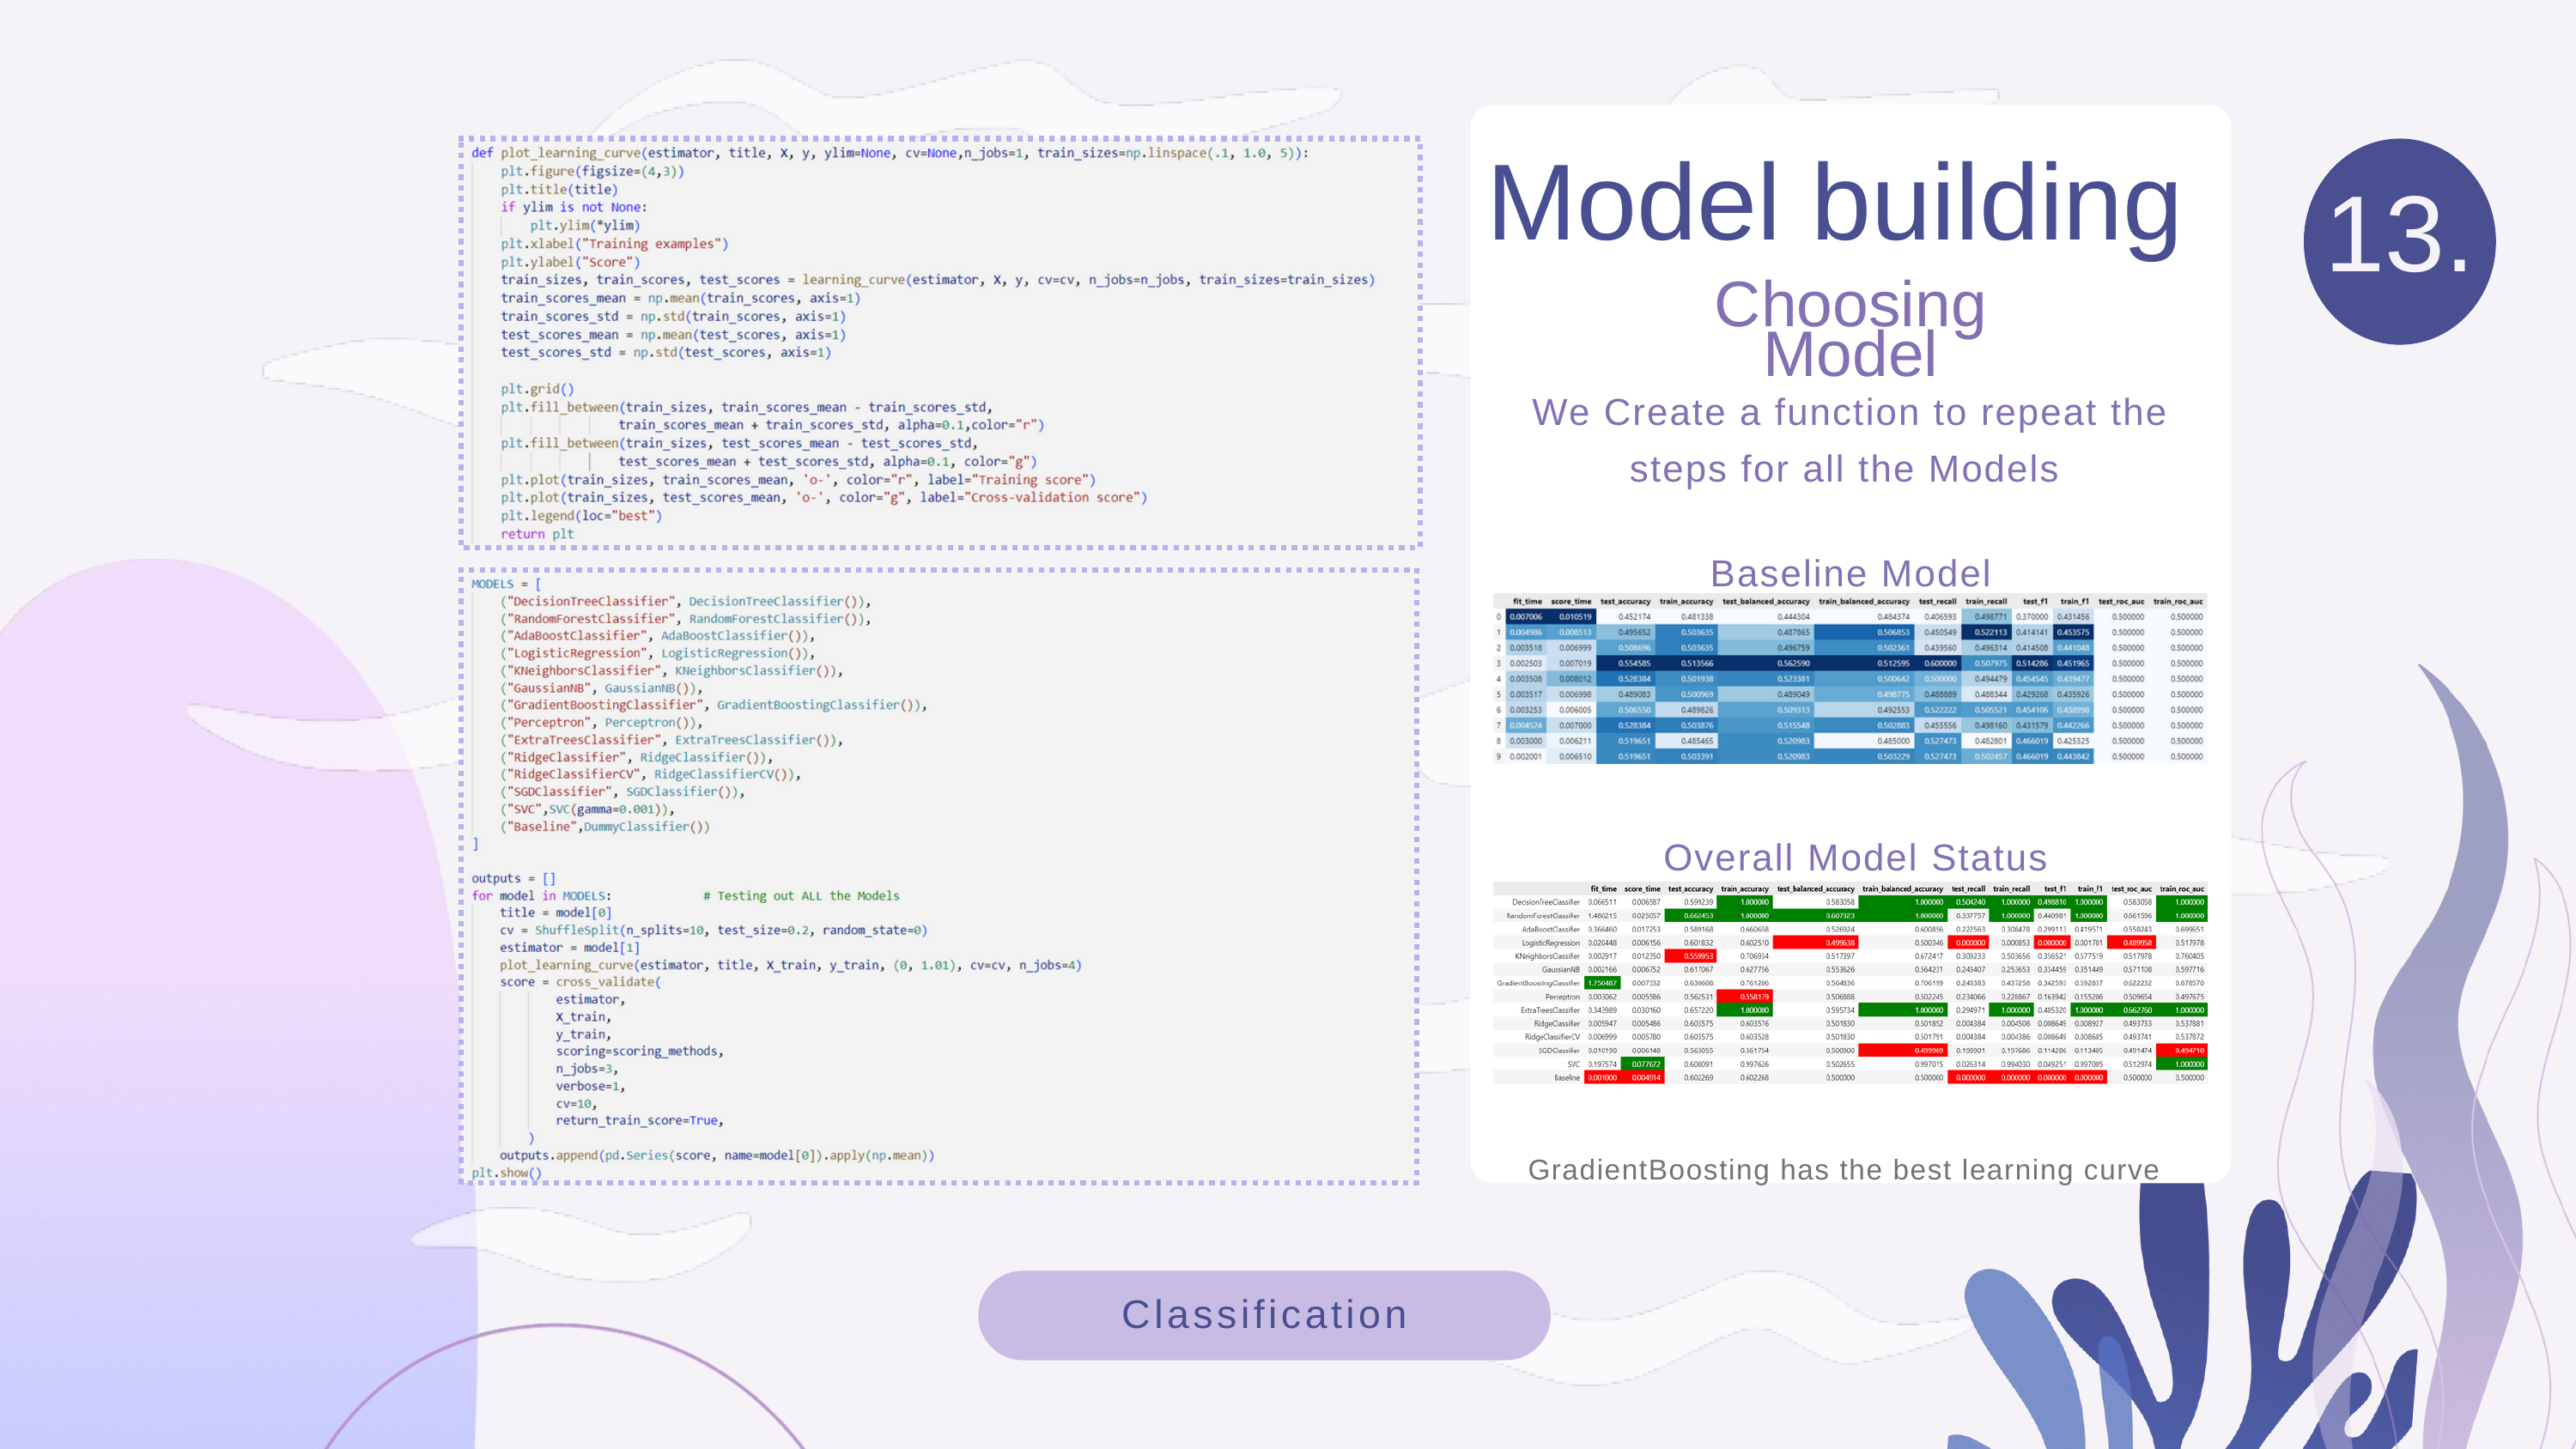

Model building
13.
Choosing Model
We Create a function to repeat the steps for all the Models
Baseline Model

Overall Model Status

GradientBoosting has the best learning curve

Classification